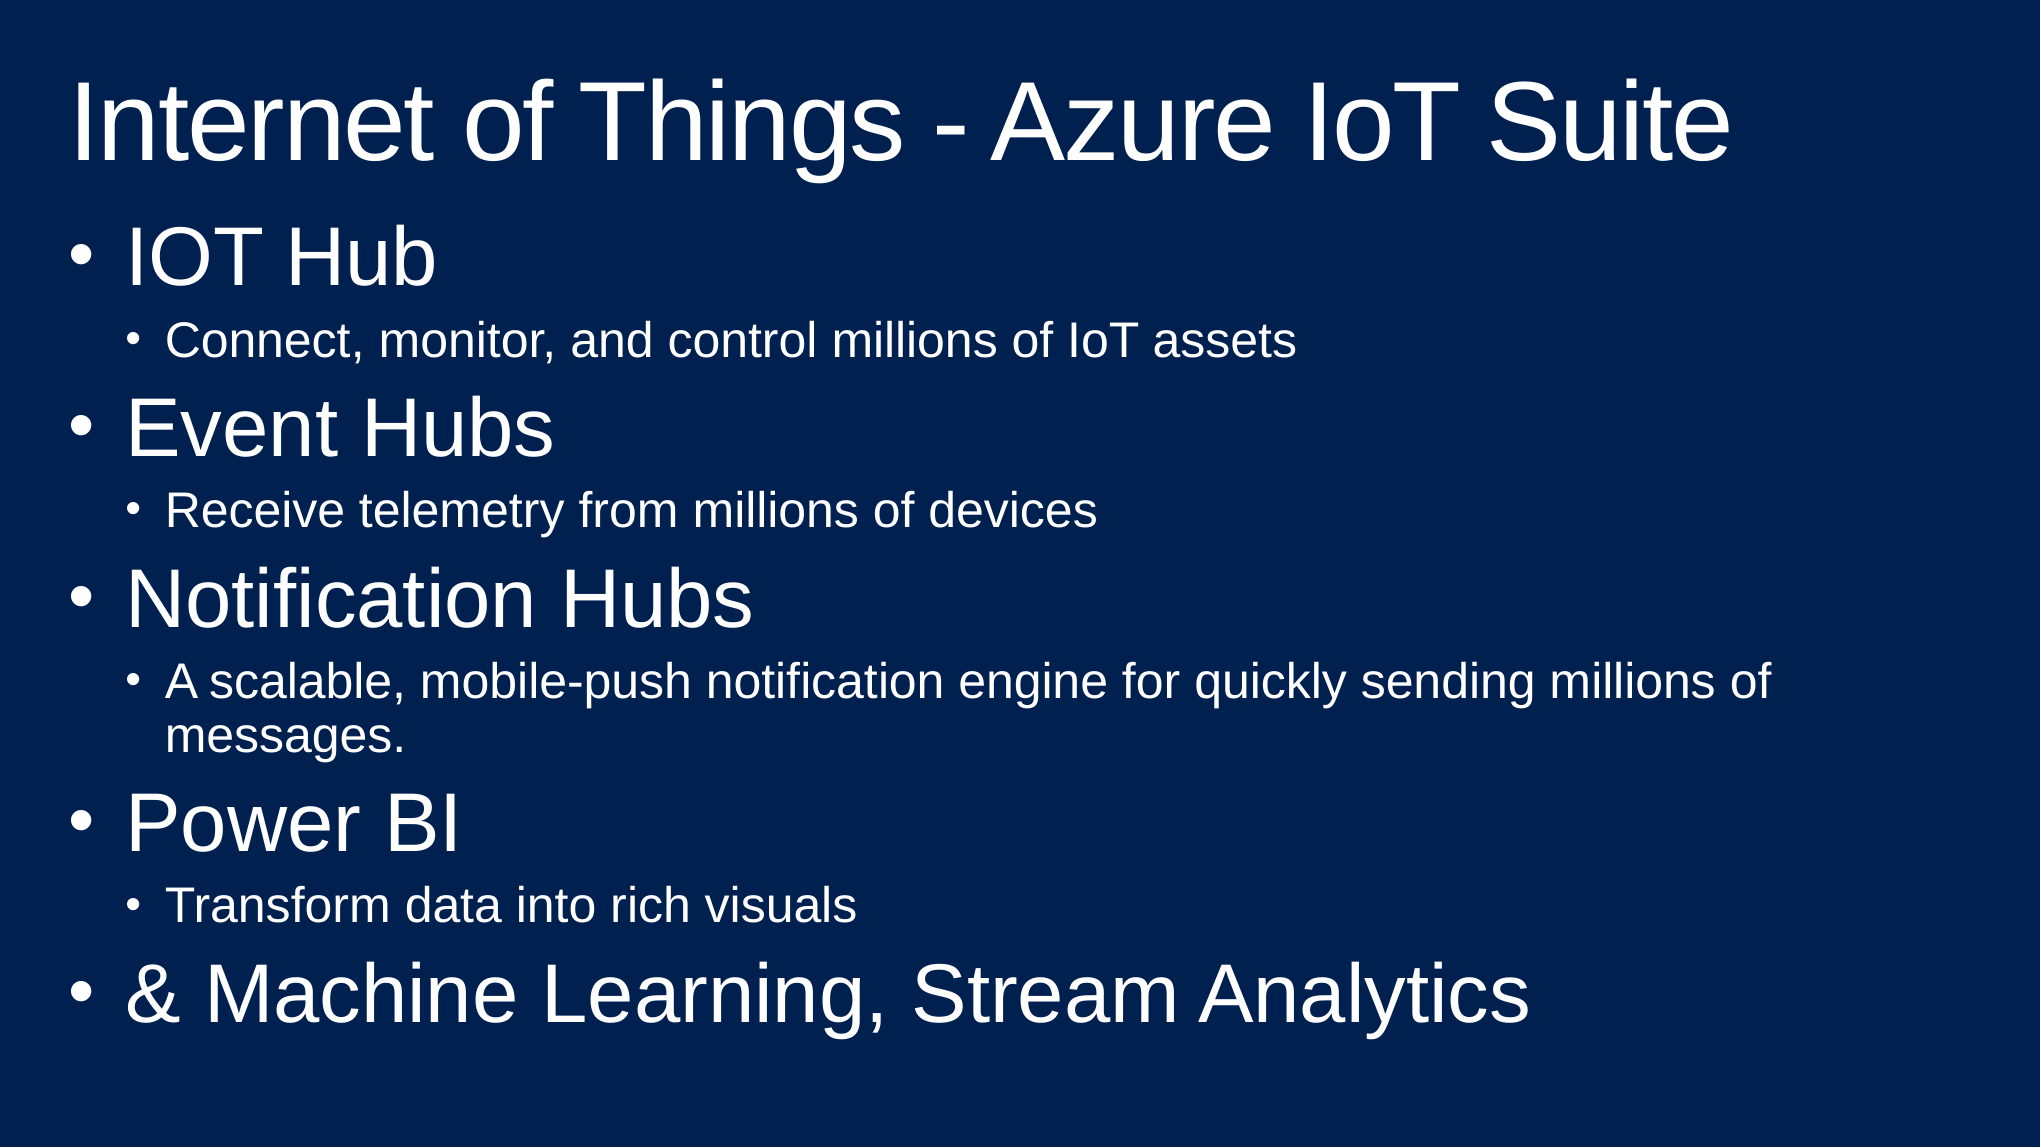

# Internet of Things - Azure IoT Suite
IOT Hub
Connect, monitor, and control millions of IoT assets
Event Hubs
Receive telemetry from millions of devices
Notification Hubs
A scalable, mobile-push notification engine for quickly sending millions of messages.
Power BI
Transform data into rich visuals
& Machine Learning, Stream Analytics